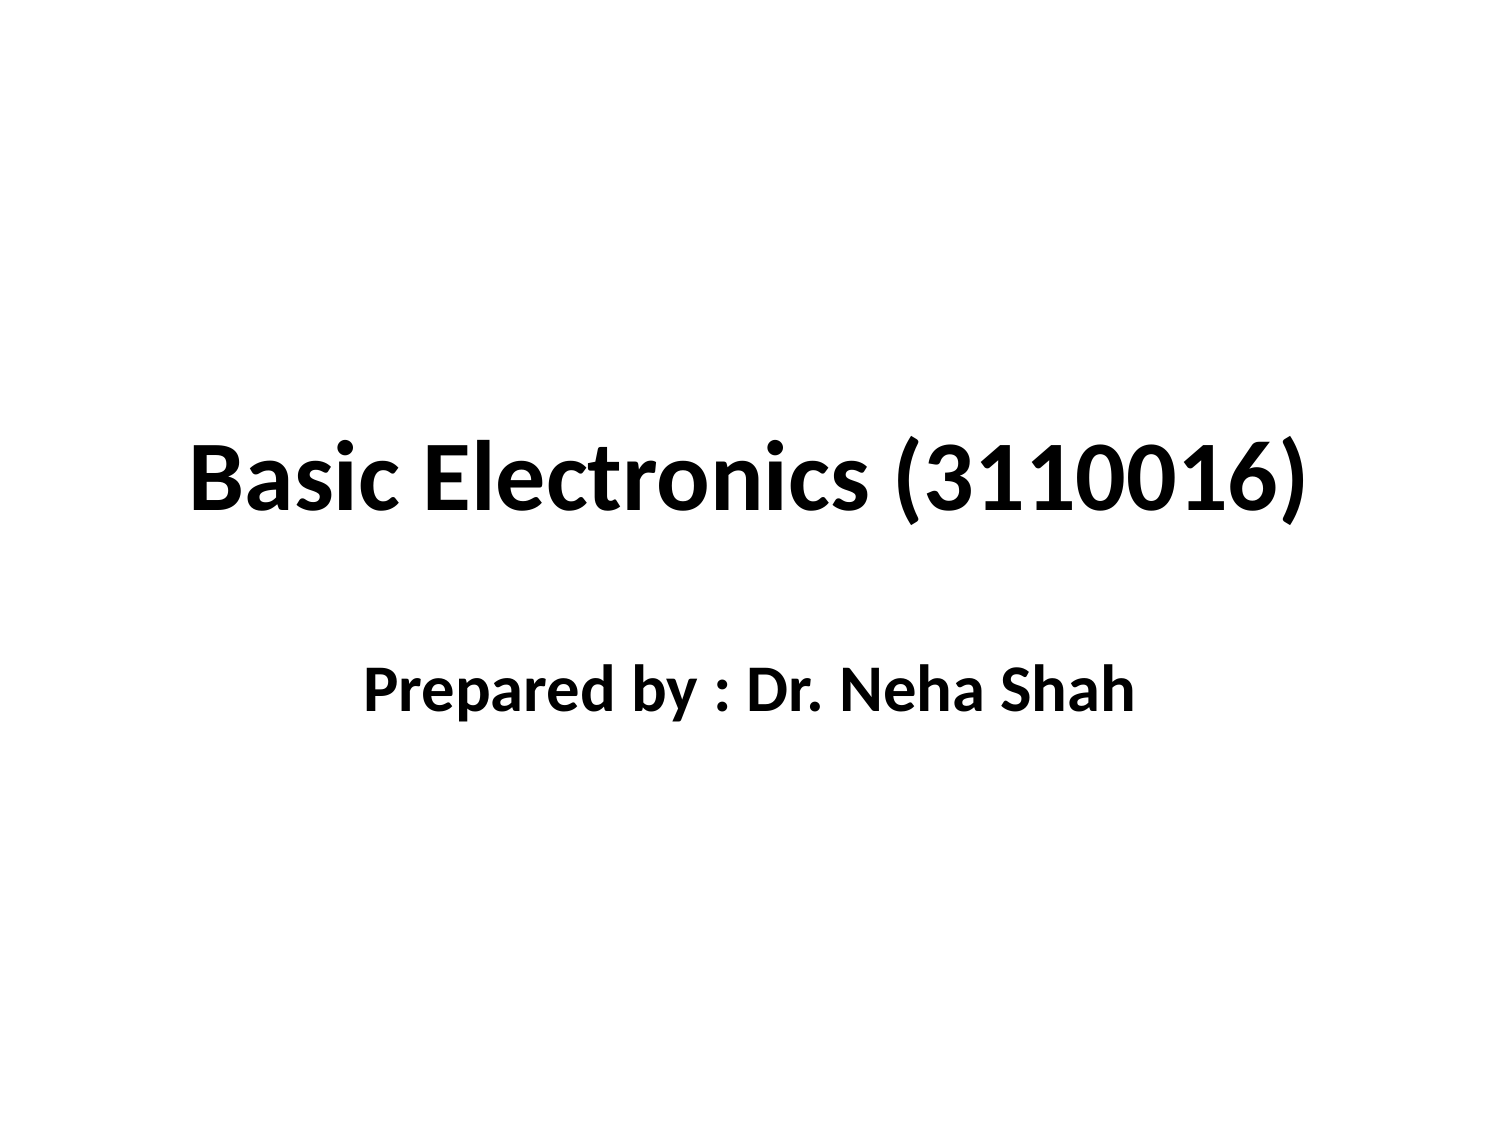

# Basic Electronics (3110016)
Prepared by : Dr. Neha Shah